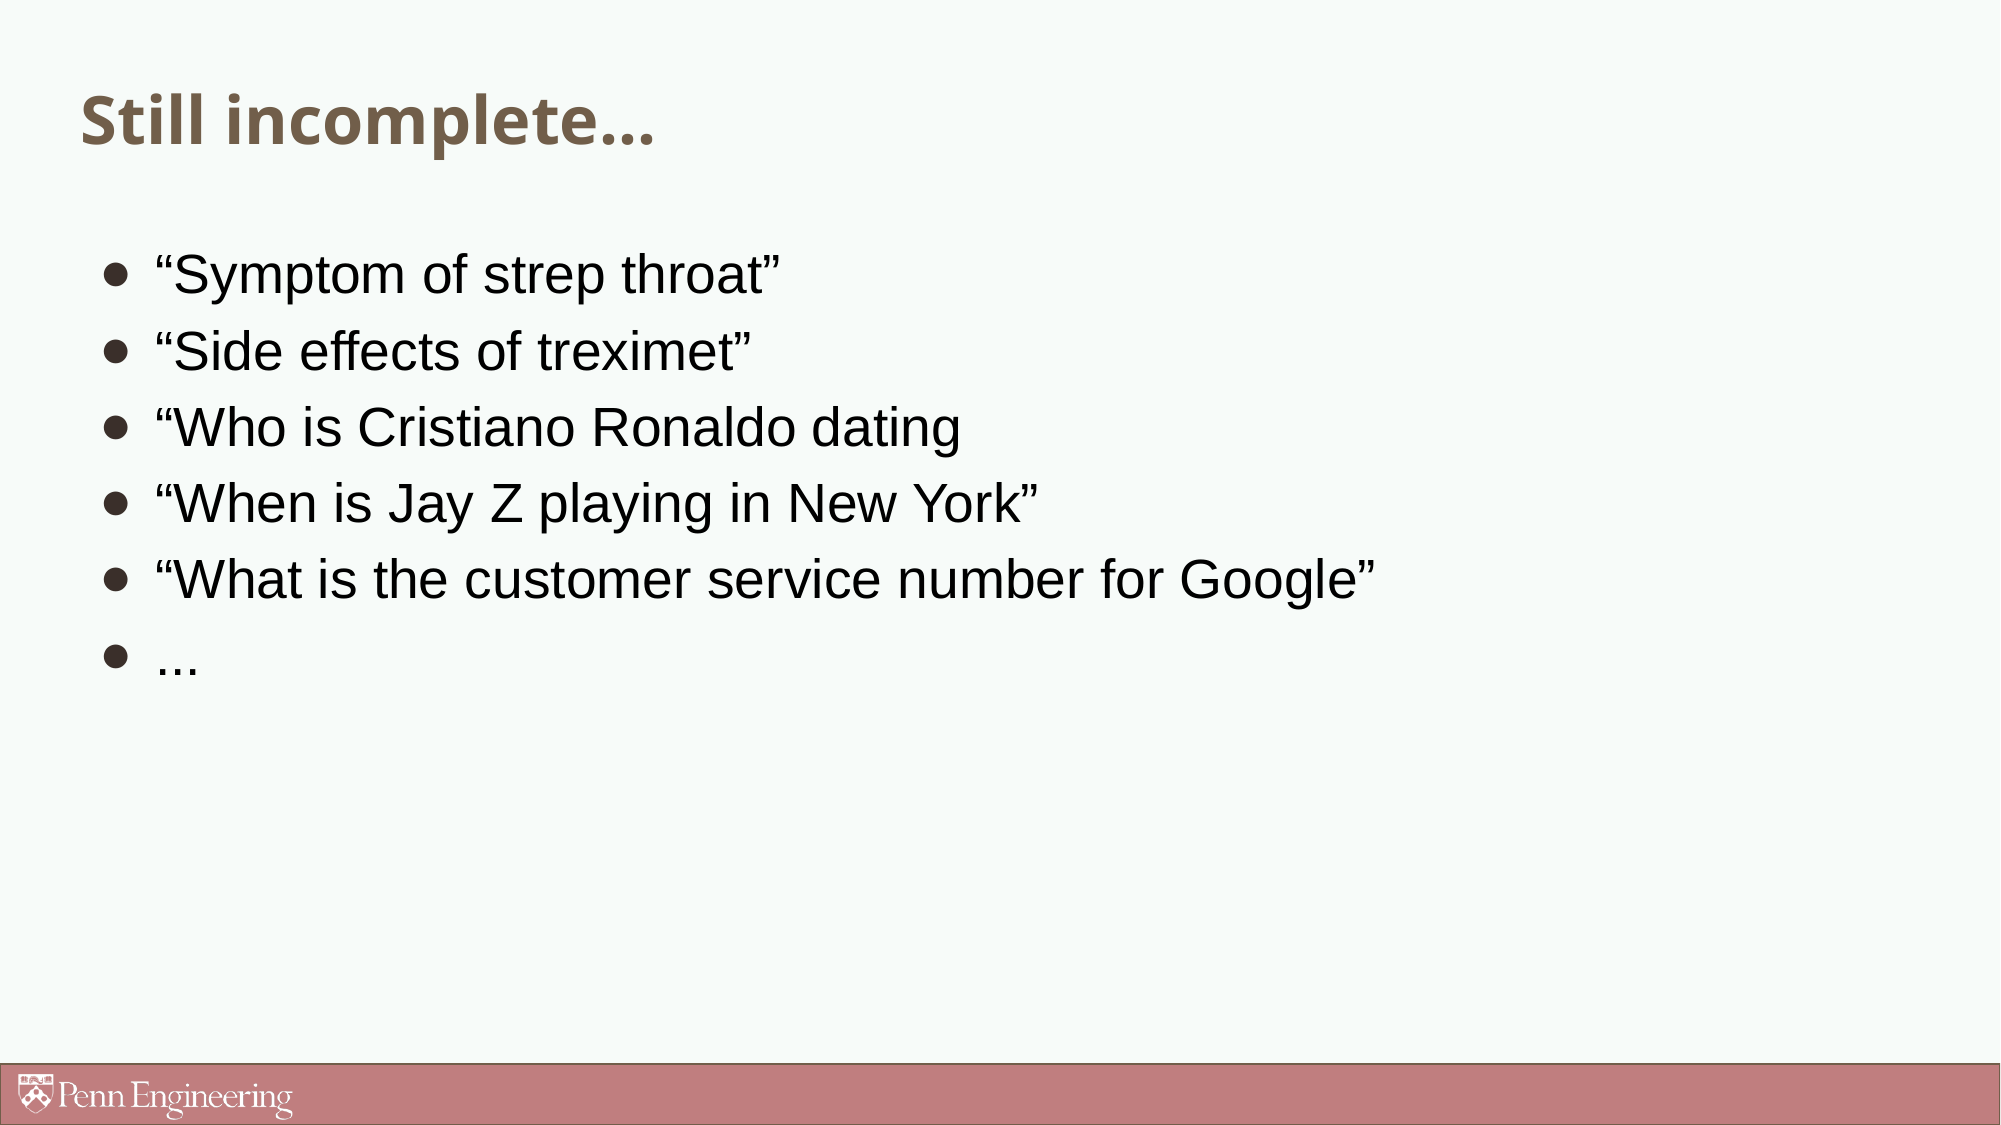

# Still incomplete...
“Symptom of strep throat”
“Side effects of treximet”
“Who is Cristiano Ronaldo dating
“When is Jay Z playing in New York”
“What is the customer service number for Google”
...